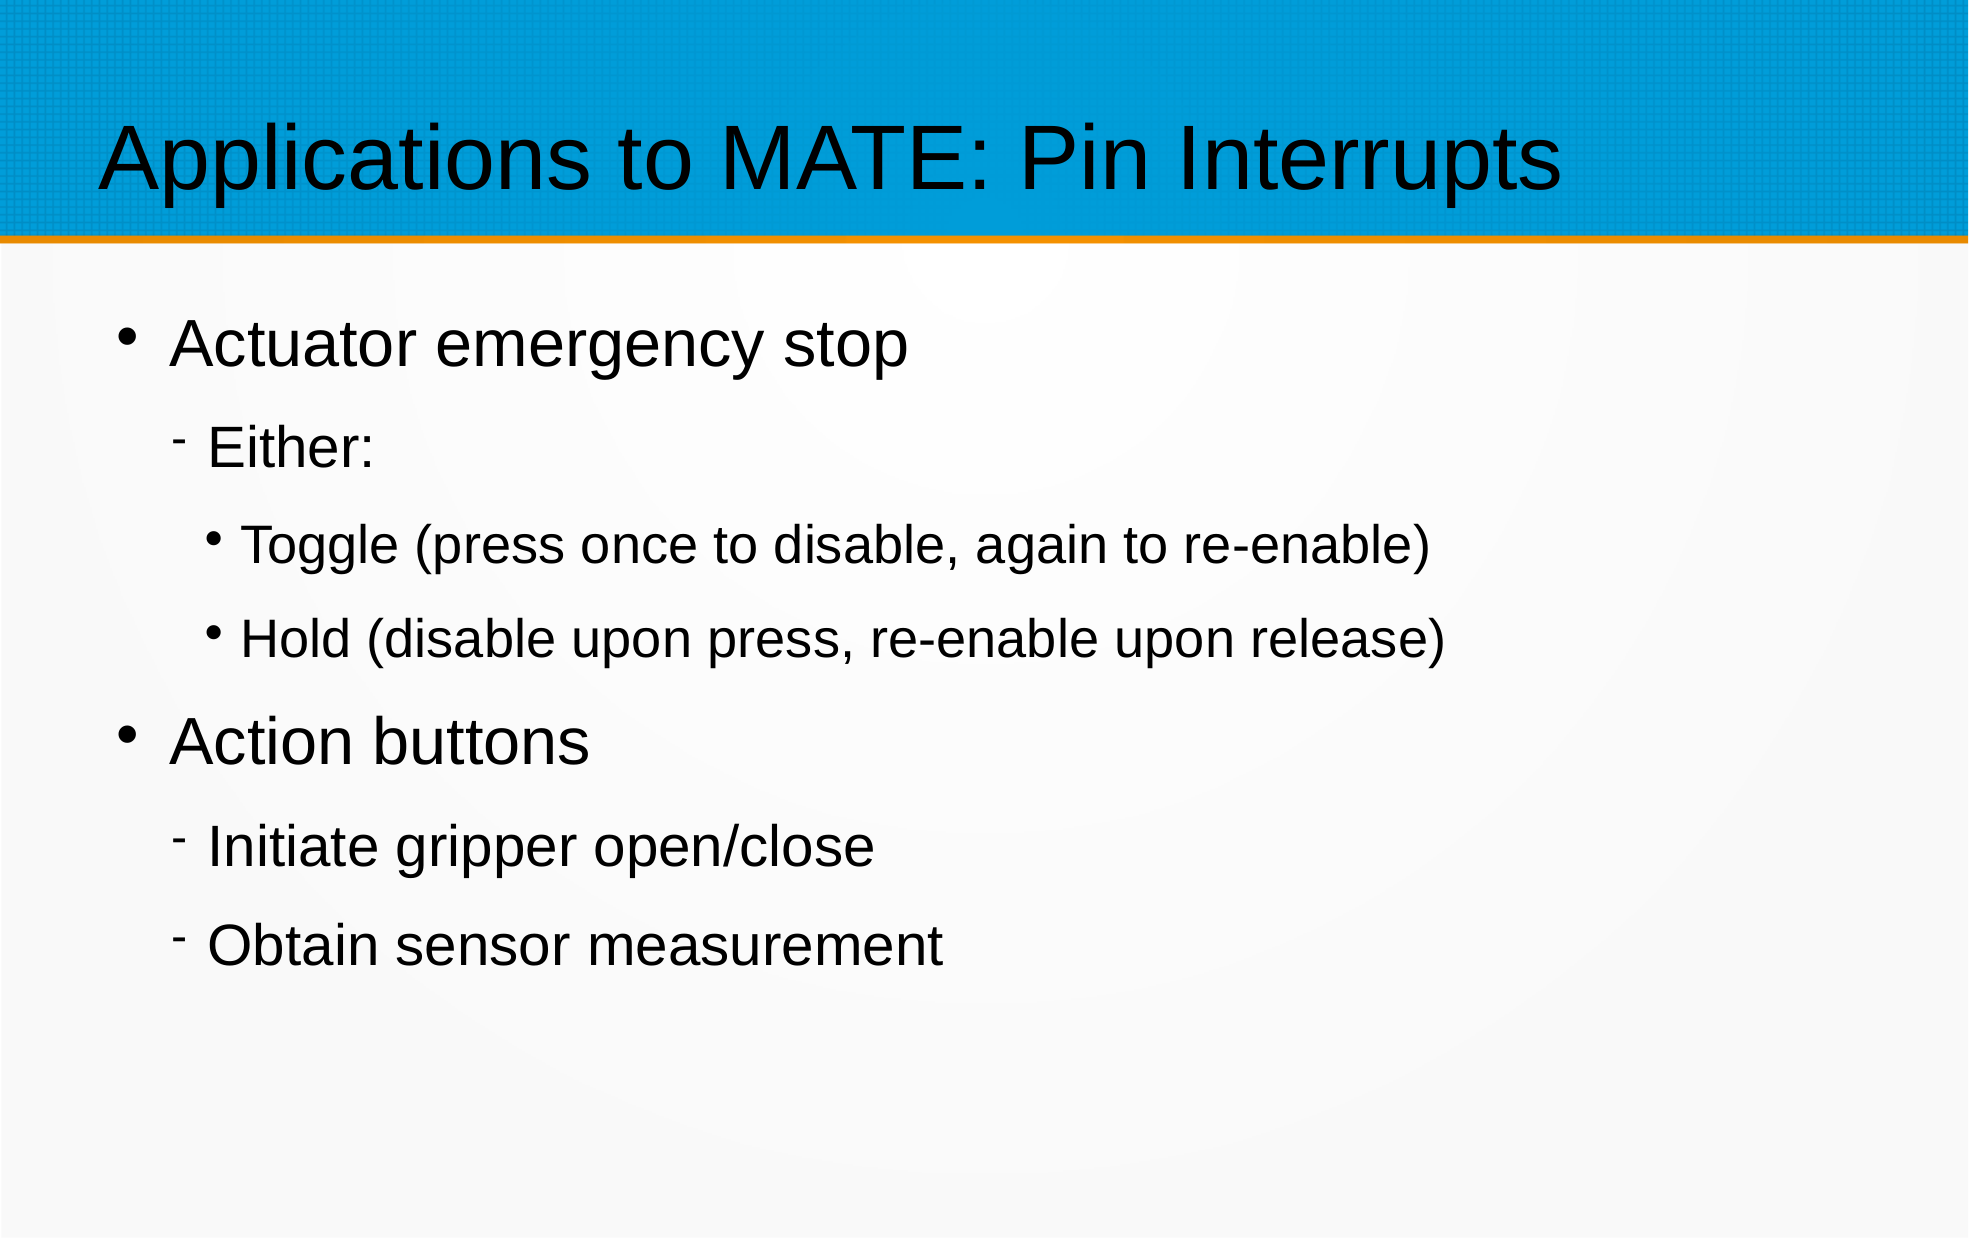

Applications to MATE: Pin Interrupts
Actuator emergency stop
Either:
Toggle (press once to disable, again to re-enable)
Hold (disable upon press, re-enable upon release)
Action buttons
Initiate gripper open/close
Obtain sensor measurement